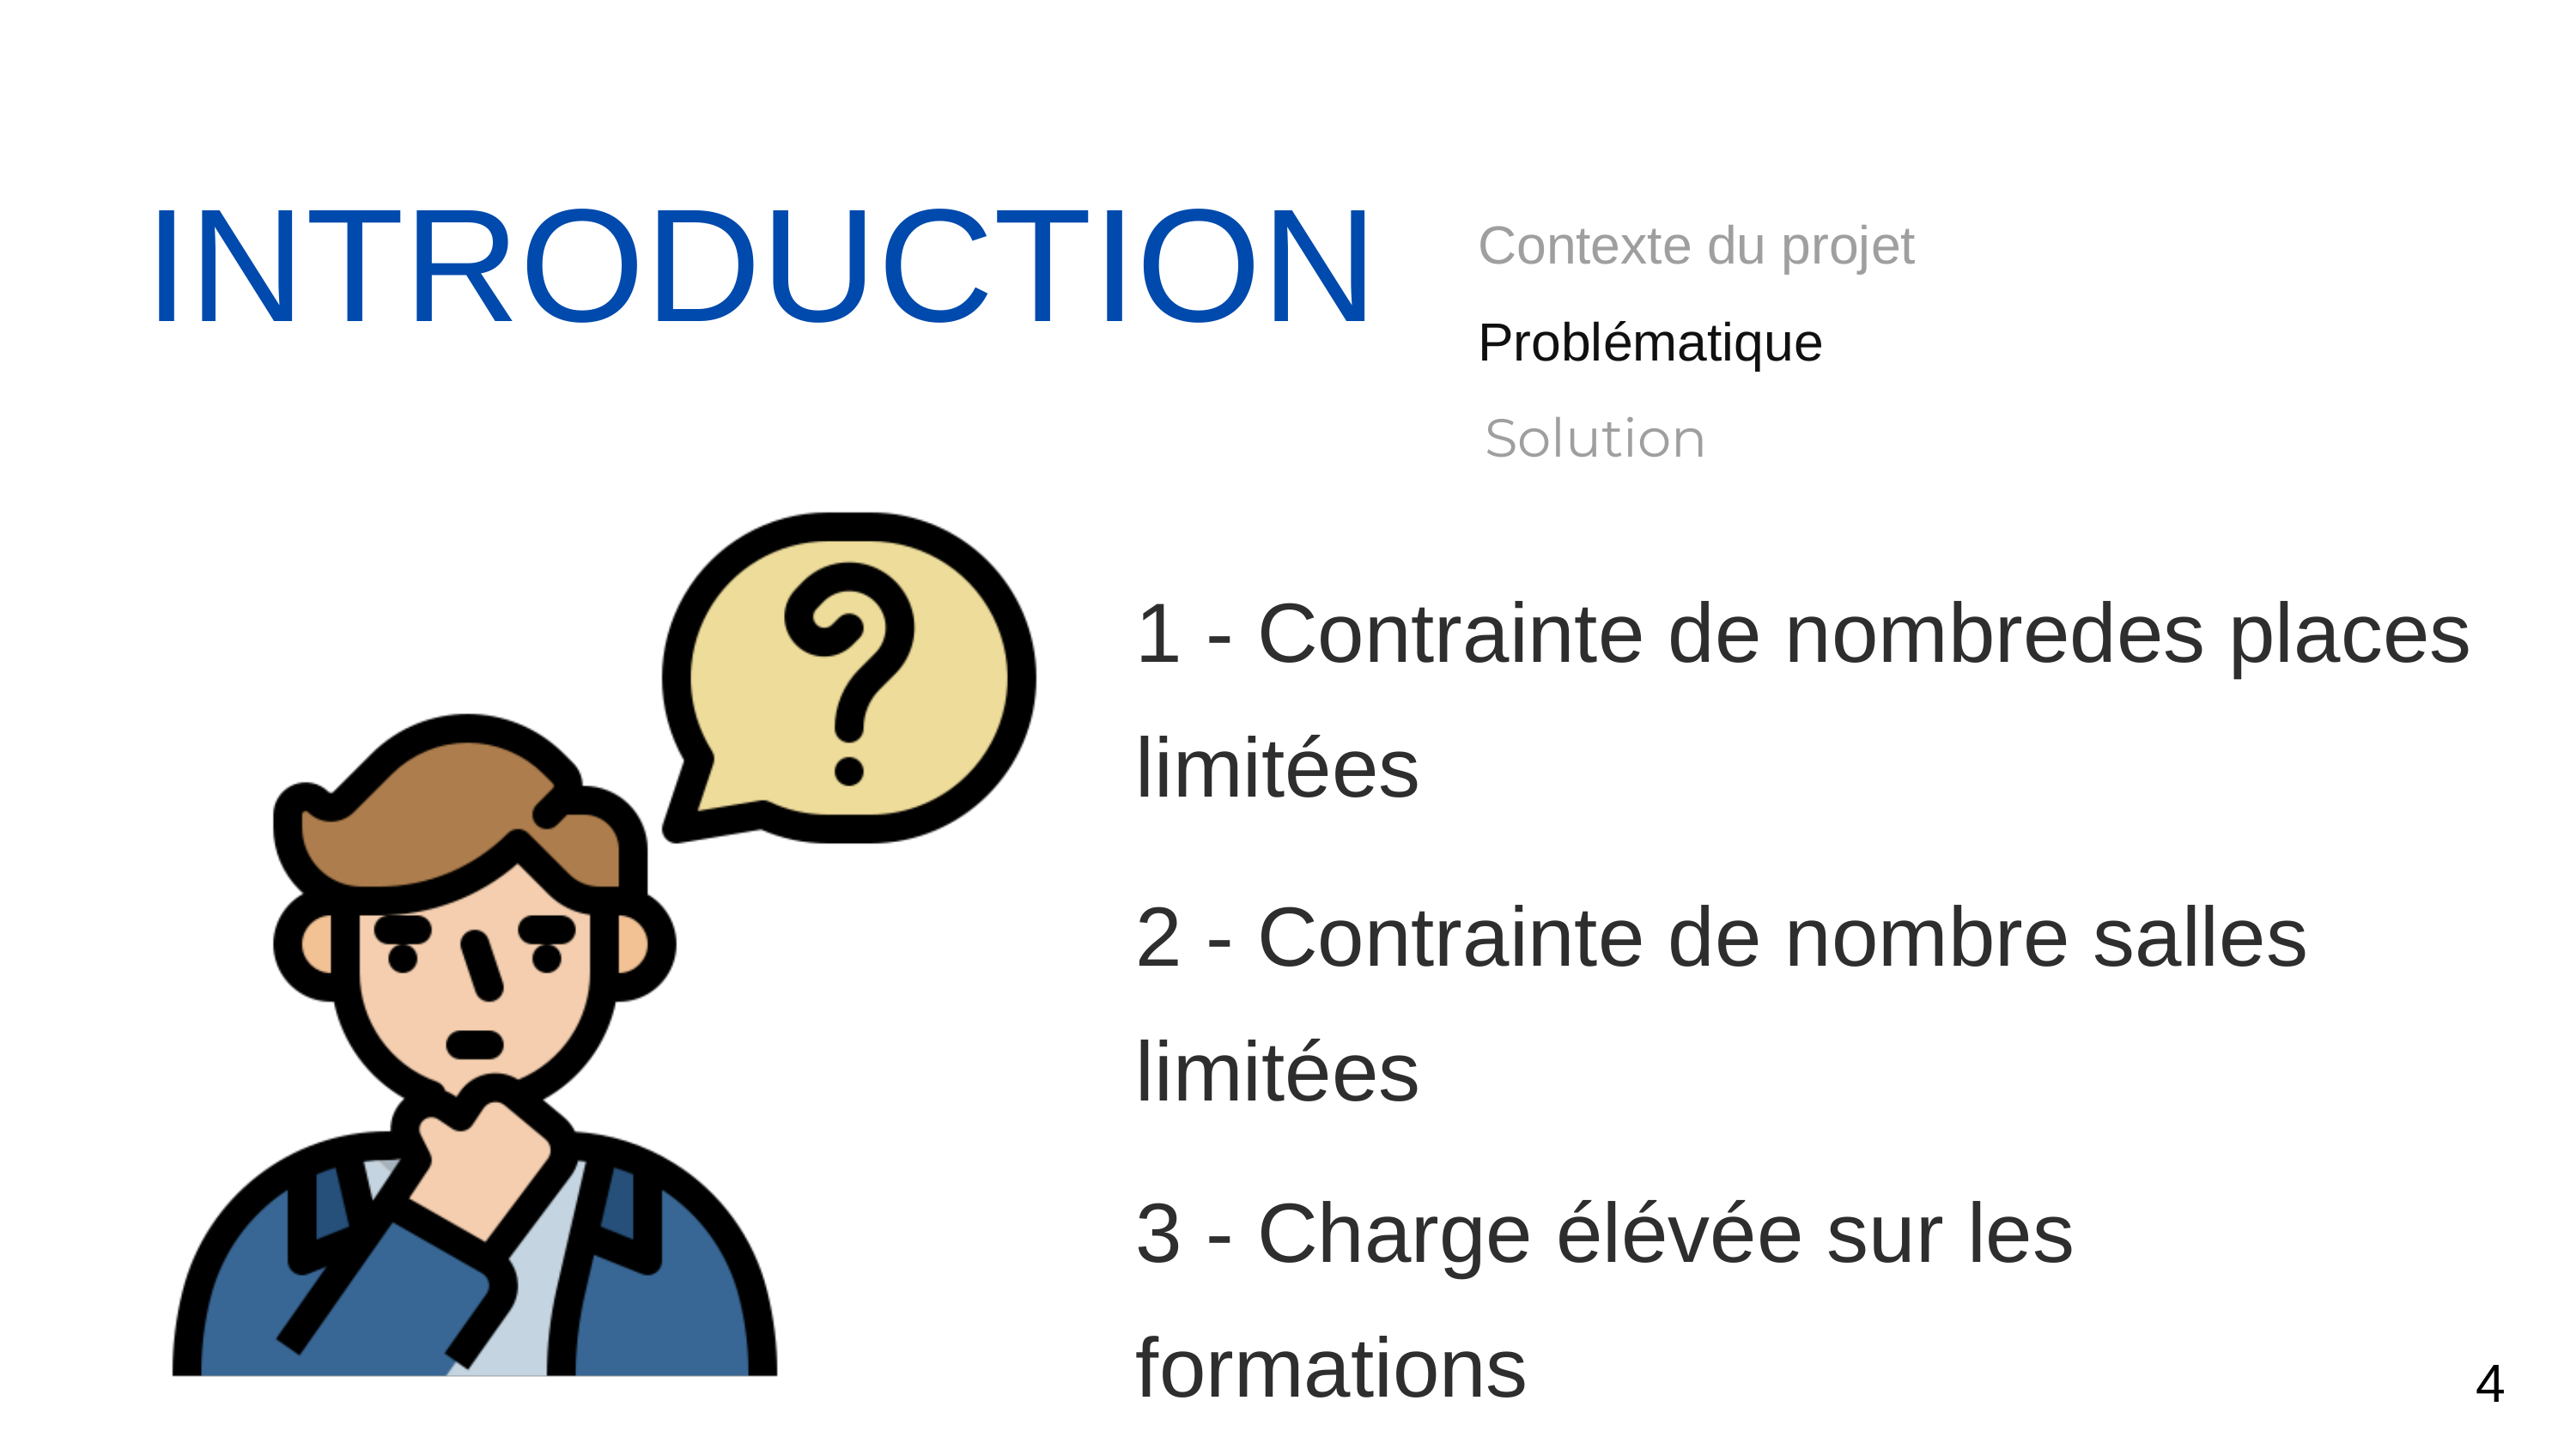

Contexte du projet
INTRODUCTION
Problématique
Solution

1 - Contrainte de nombredes places limitées
2 - Contrainte de nombre salles limitées
3 - Charge élévée sur les formations
4